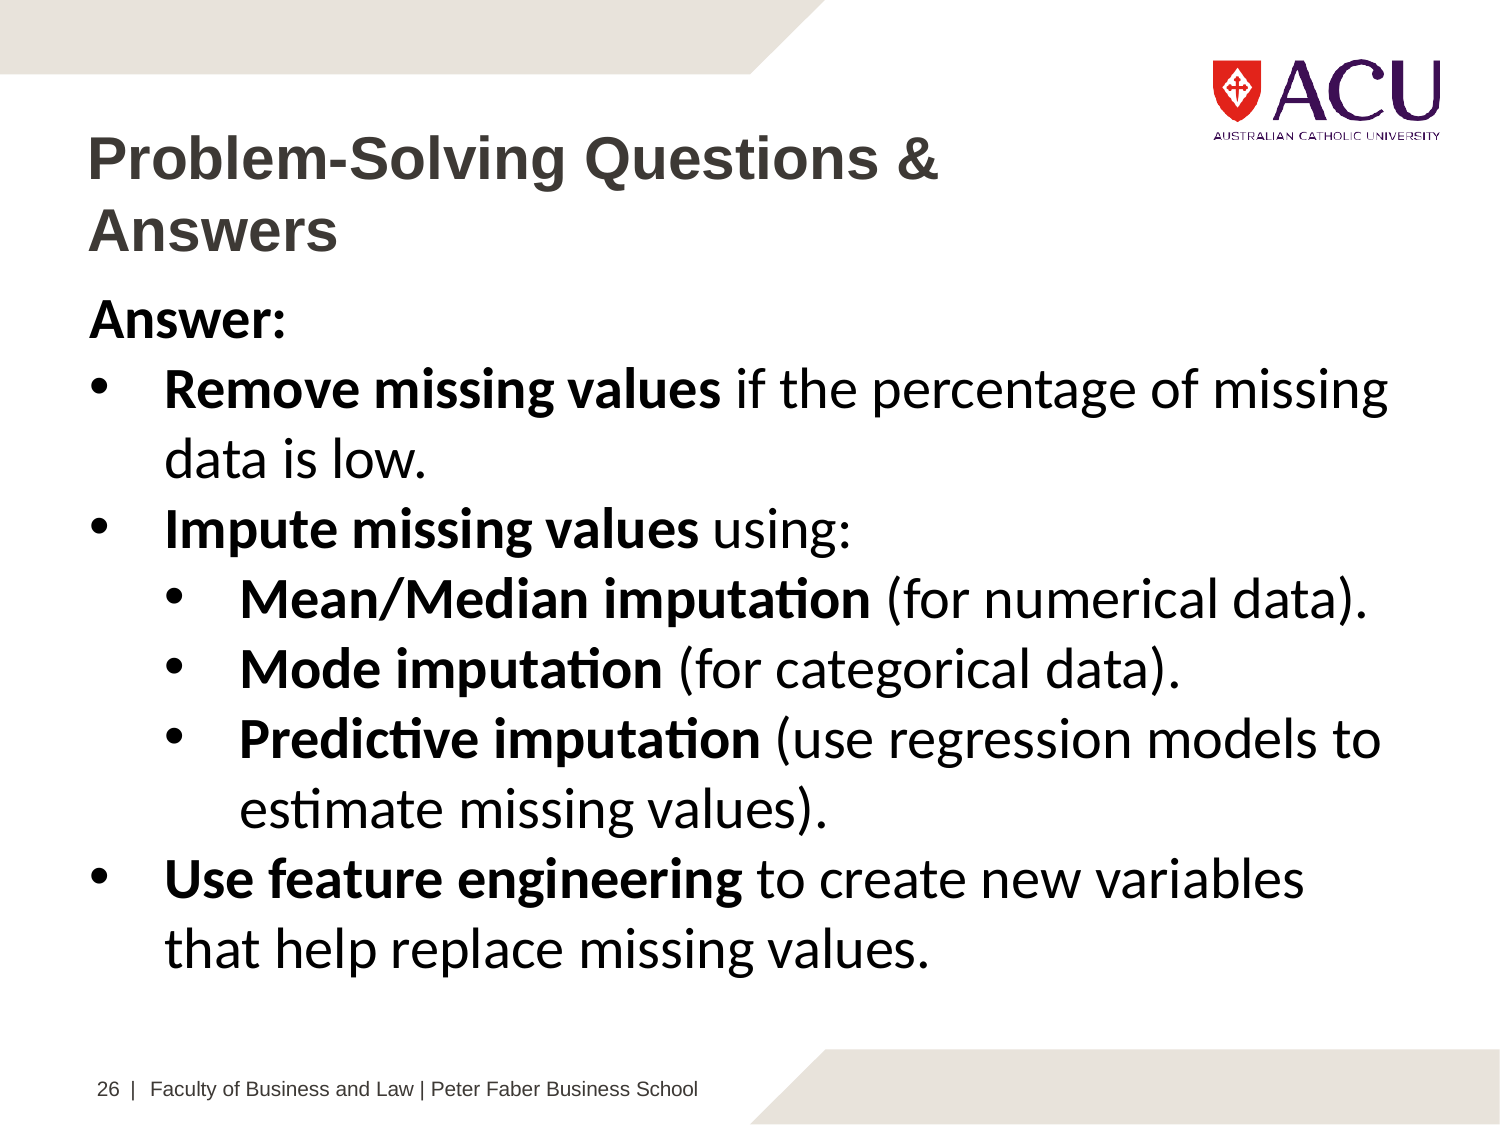

# Problem-Solving Questions & Answers
Answer:
Remove missing values if the percentage of missing data is low.
Impute missing values using:
Mean/Median imputation (for numerical data).
Mode imputation (for categorical data).
Predictive imputation (use regression models to estimate missing values).
Use feature engineering to create new variables that help replace missing values.
26 | Faculty of Business and Law | Peter Faber Business School